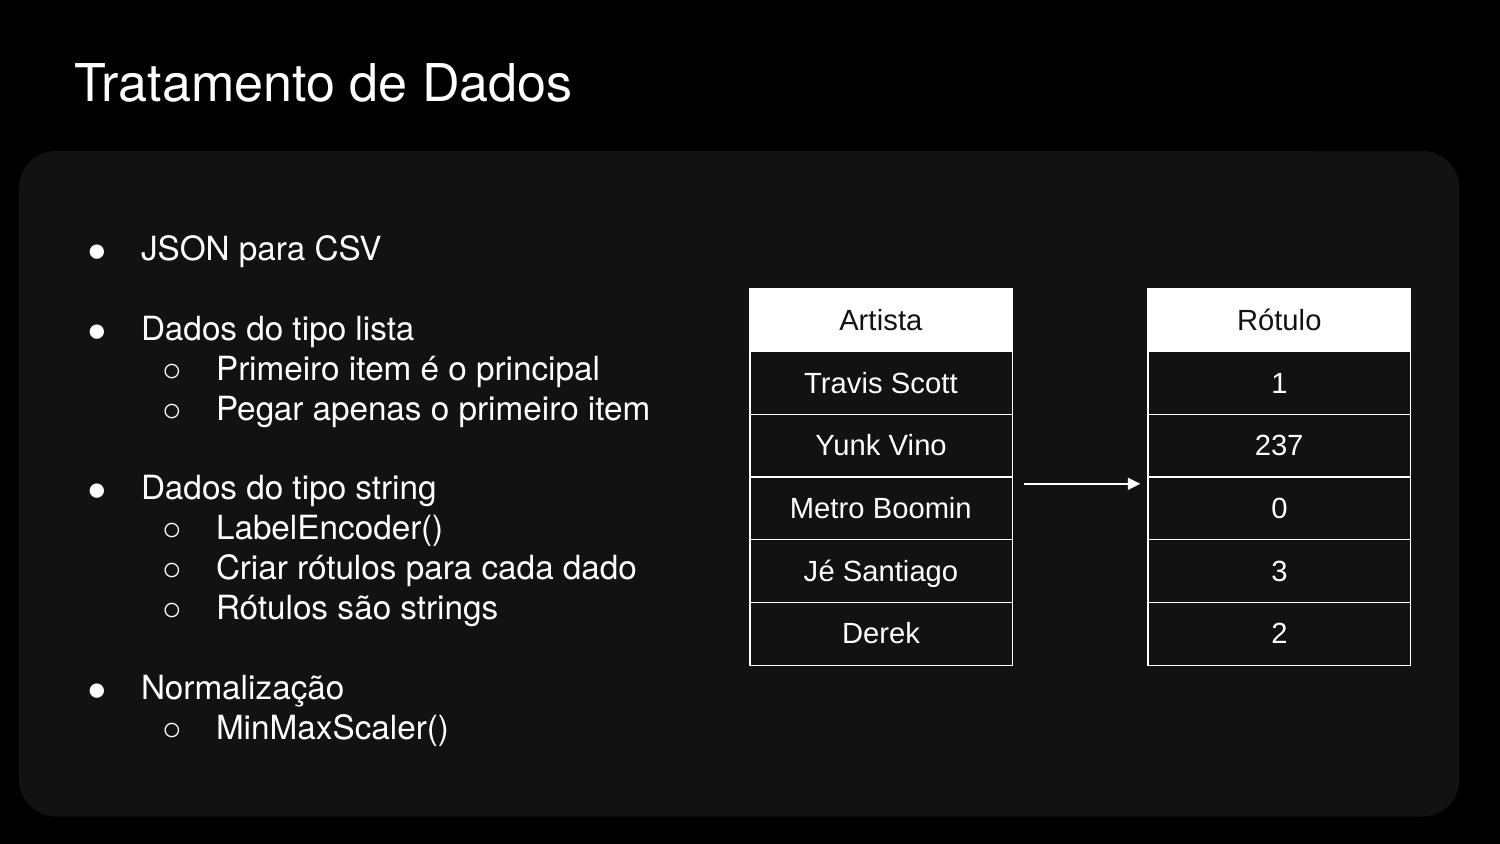

Tratamento de Dados

JSON para CSV

Dados do tipo lista
Primeiro item é o principal
Pegar apenas o primeiro item

Dados do tipo string
LabelEncoder()
Criar rótulos para cada dado
Rótulos são strings

Normalização
MinMaxScaler()
| Artista |
| --- |
| Travis Scott |
| Yunk Vino |
| Metro Boomin |
| Jé Santiago |
| Derek |
| Rótulo |
| --- |
| 1 |
| 237 |
| 0 |
| 3 |
| 2 |